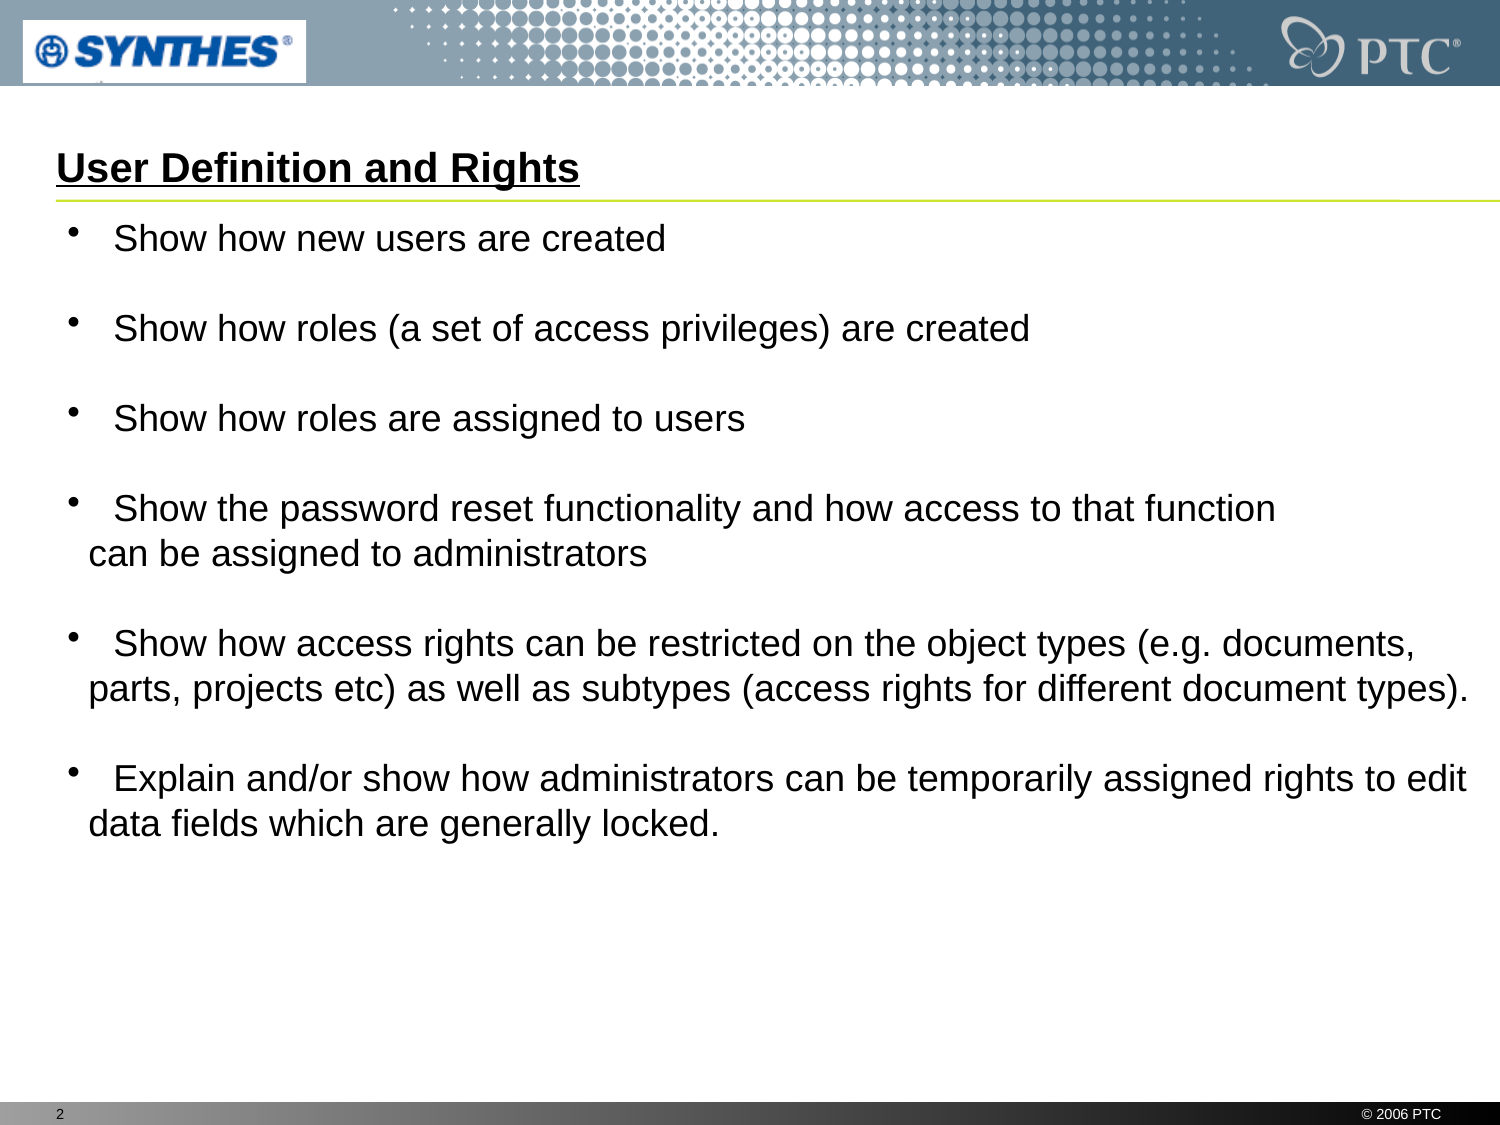

# User Definition and Rights
 Show how new users are created

 Show how roles (a set of access privileges) are created

 Show how roles are assigned to users

 Show the password reset functionality and how access to that function
  can be assigned to administrators

 Show how access rights can be restricted on the object types (e.g. documents,
  parts, projects etc) as well as subtypes (access rights for different document types).

 Explain and/or show how administrators can be temporarily assigned rights to edit
  data fields which are generally locked.
2
© 2006 PTC